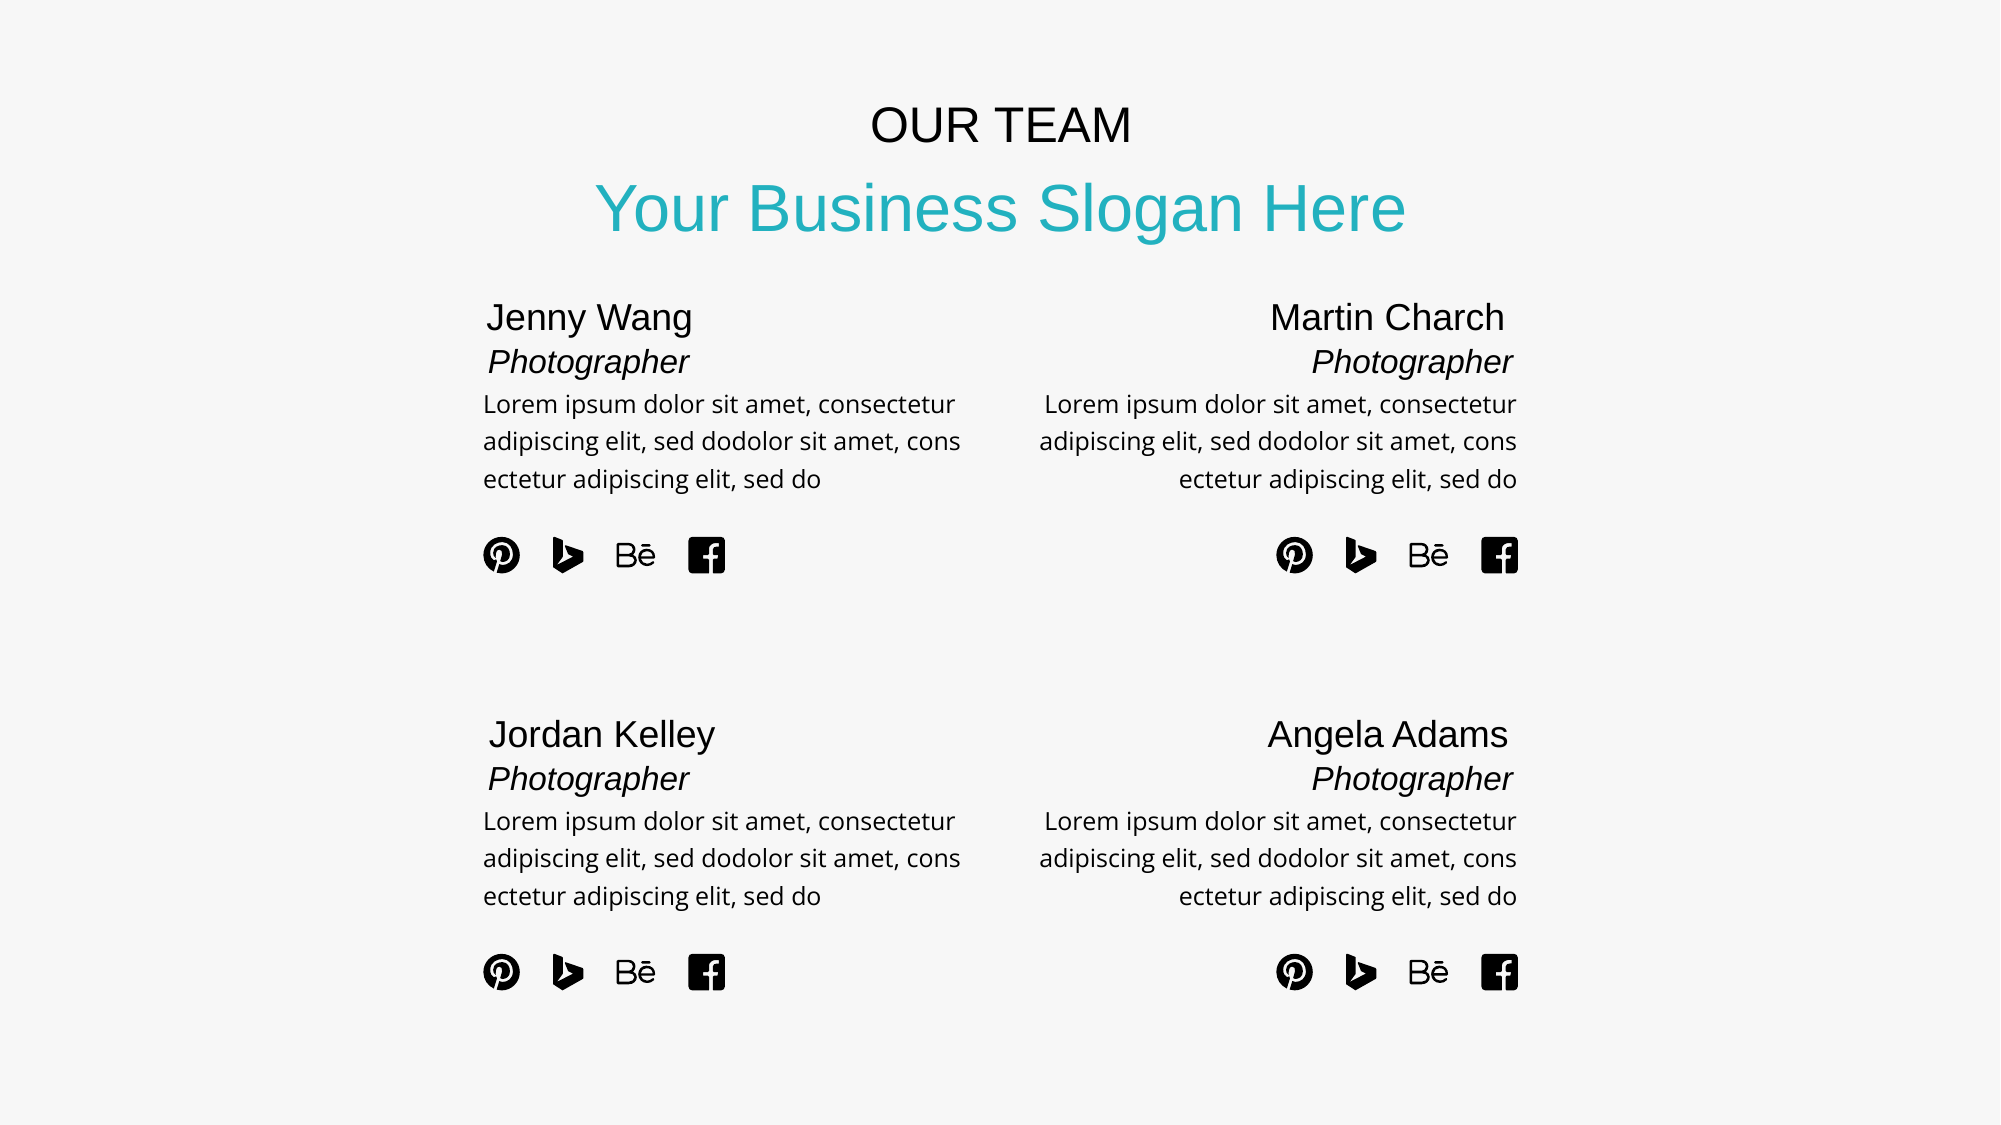

OUR TEAM
Your Business Slogan Here

Jenny Wang
Photographer
Lorem ipsum dolor sit amet, consectetur adipiscing elit, sed dodolor sit amet, cons ectetur adipiscing elit, sed do

Martin Charch
Photographer
Lorem ipsum dolor sit amet, consectetur adipiscing elit, sed dodolor sit amet, cons ectetur adipiscing elit, sed do

Angela Adams
Photographer
Lorem ipsum dolor sit amet, consectetur adipiscing elit, sed dodolor sit amet, cons ectetur adipiscing elit, sed do

Jordan Kelley
Photographer
Lorem ipsum dolor sit amet, consectetur adipiscing elit, sed dodolor sit amet, cons ectetur adipiscing elit, sed do